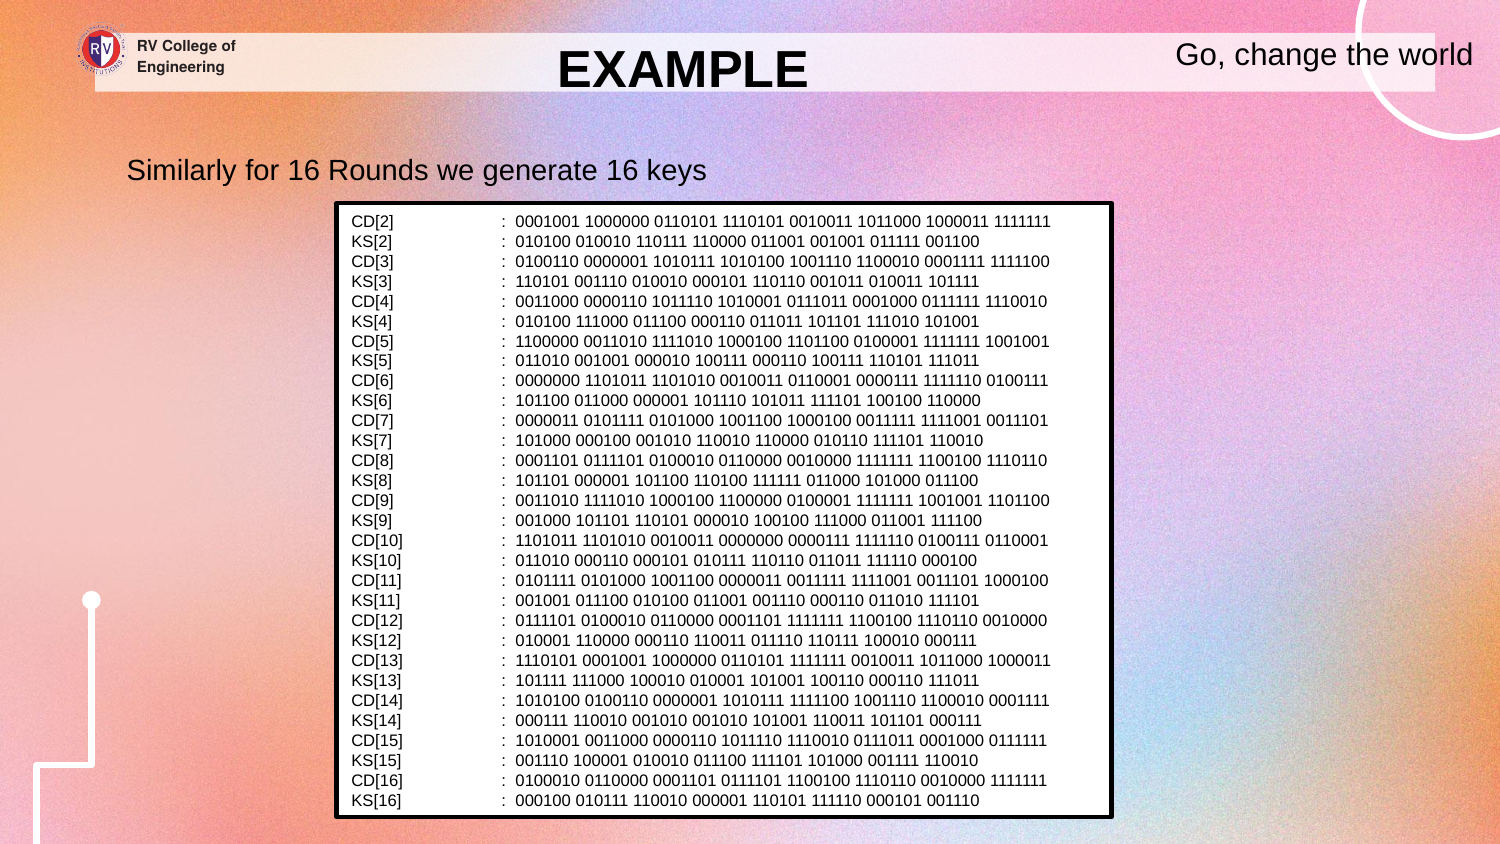

Go, change the world
# EXAMPLE

RV College of
Engineering

Similarly for 16 Rounds we generate 16 keys
CD[2]	:  0001001 1000000 0110101 1110101 0010011 1011000 1000011 1111111
KS[2]	:  010100 010010 110111 110000 011001 001001 011111 001100
CD[3]	:  0100110 0000001 1010111 1010100 1001110 1100010 0001111 1111100
KS[3]	:  110101 001110 010010 000101 110110 001011 010011 101111
CD[4]	:  0011000 0000110 1011110 1010001 0111011 0001000 0111111 1110010
KS[4]	:  010100 111000 011100 000110 011011 101101 111010 101001
CD[5]	:  1100000 0011010 1111010 1000100 1101100 0100001 1111111 1001001
KS[5]	:  011010 001001 000010 100111 000110 100111 110101 111011
CD[6]	:  0000000 1101011 1101010 0010011 0110001 0000111 1111110 0100111
KS[6]	:  101100 011000 000001 101110 101011 111101 100100 110000
CD[7]	:  0000011 0101111 0101000 1001100 1000100 0011111 1111001 0011101
KS[7]	:  101000 000100 001010 110010 110000 010110 111101 110010
CD[8]	:  0001101 0111101 0100010 0110000 0010000 1111111 1100100 1110110
KS[8]	:  101101 000001 101100 110100 111111 011000 101000 011100
CD[9]	:  0011010 1111010 1000100 1100000 0100001 1111111 1001001 1101100
KS[9]	:  001000 101101 110101 000010 100100 111000 011001 111100
CD[10]	:  1101011 1101010 0010011 0000000 0000111 1111110 0100111 0110001
KS[10]	:  011010 000110 000101 010111 110110 011011 111110 000100
CD[11]	:  0101111 0101000 1001100 0000011 0011111 1111001 0011101 1000100
KS[11]	:  001001 011100 010100 011001 001110 000110 011010 111101
CD[12]	:  0111101 0100010 0110000 0001101 1111111 1100100 1110110 0010000
KS[12]	:  010001 110000 000110 110011 011110 110111 100010 000111
CD[13]	:  1110101 0001001 1000000 0110101 1111111 0010011 1011000 1000011
KS[13]	:  101111 111000 100010 010001 101001 100110 000110 111011
CD[14]	:  1010100 0100110 0000001 1010111 1111100 1001110 1100010 0001111
KS[14]	:  000111 110010 001010 001010 101001 110011 101101 000111
CD[15]	:  1010001 0011000 0000110 1011110 1110010 0111011 0001000 0111111
KS[15]	:  001110 100001 010010 011100 111101 101000 001111 110010
CD[16]	:  0100010 0110000 0001101 0111101 1100100 1110110 0010000 1111111
KS[16]	:  000100 010111 110010 000001 110101 111110 000101 001110